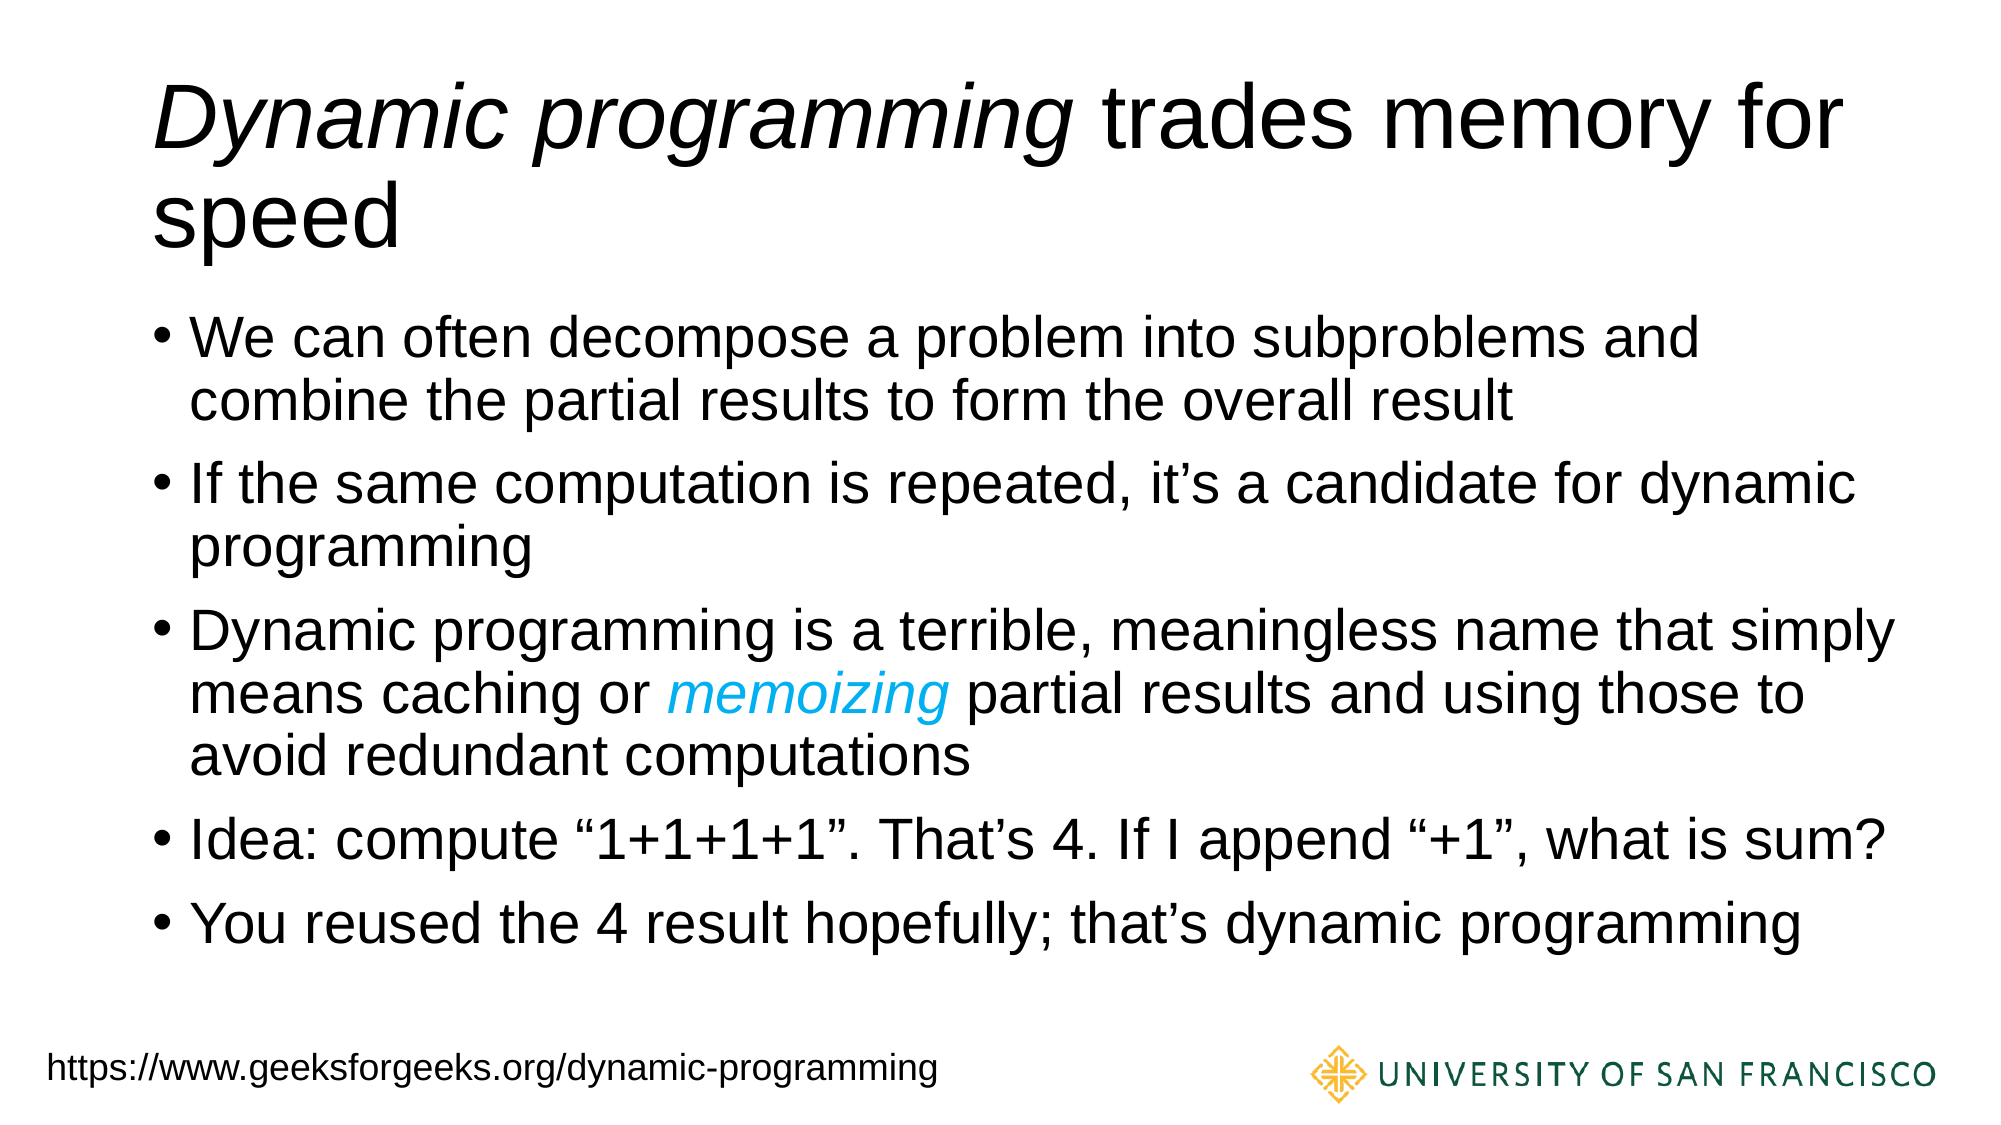

# Dynamic programming trades memory for speed
We can often decompose a problem into subproblems and combine the partial results to form the overall result
If the same computation is repeated, it’s a candidate for dynamic programming
Dynamic programming is a terrible, meaningless name that simply means caching or memoizing partial results and using those to avoid redundant computations
Idea: compute “1+1+1+1”. That’s 4. If I append “+1”, what is sum?
You reused the 4 result hopefully; that’s dynamic programming
https://www.geeksforgeeks.org/dynamic-programming